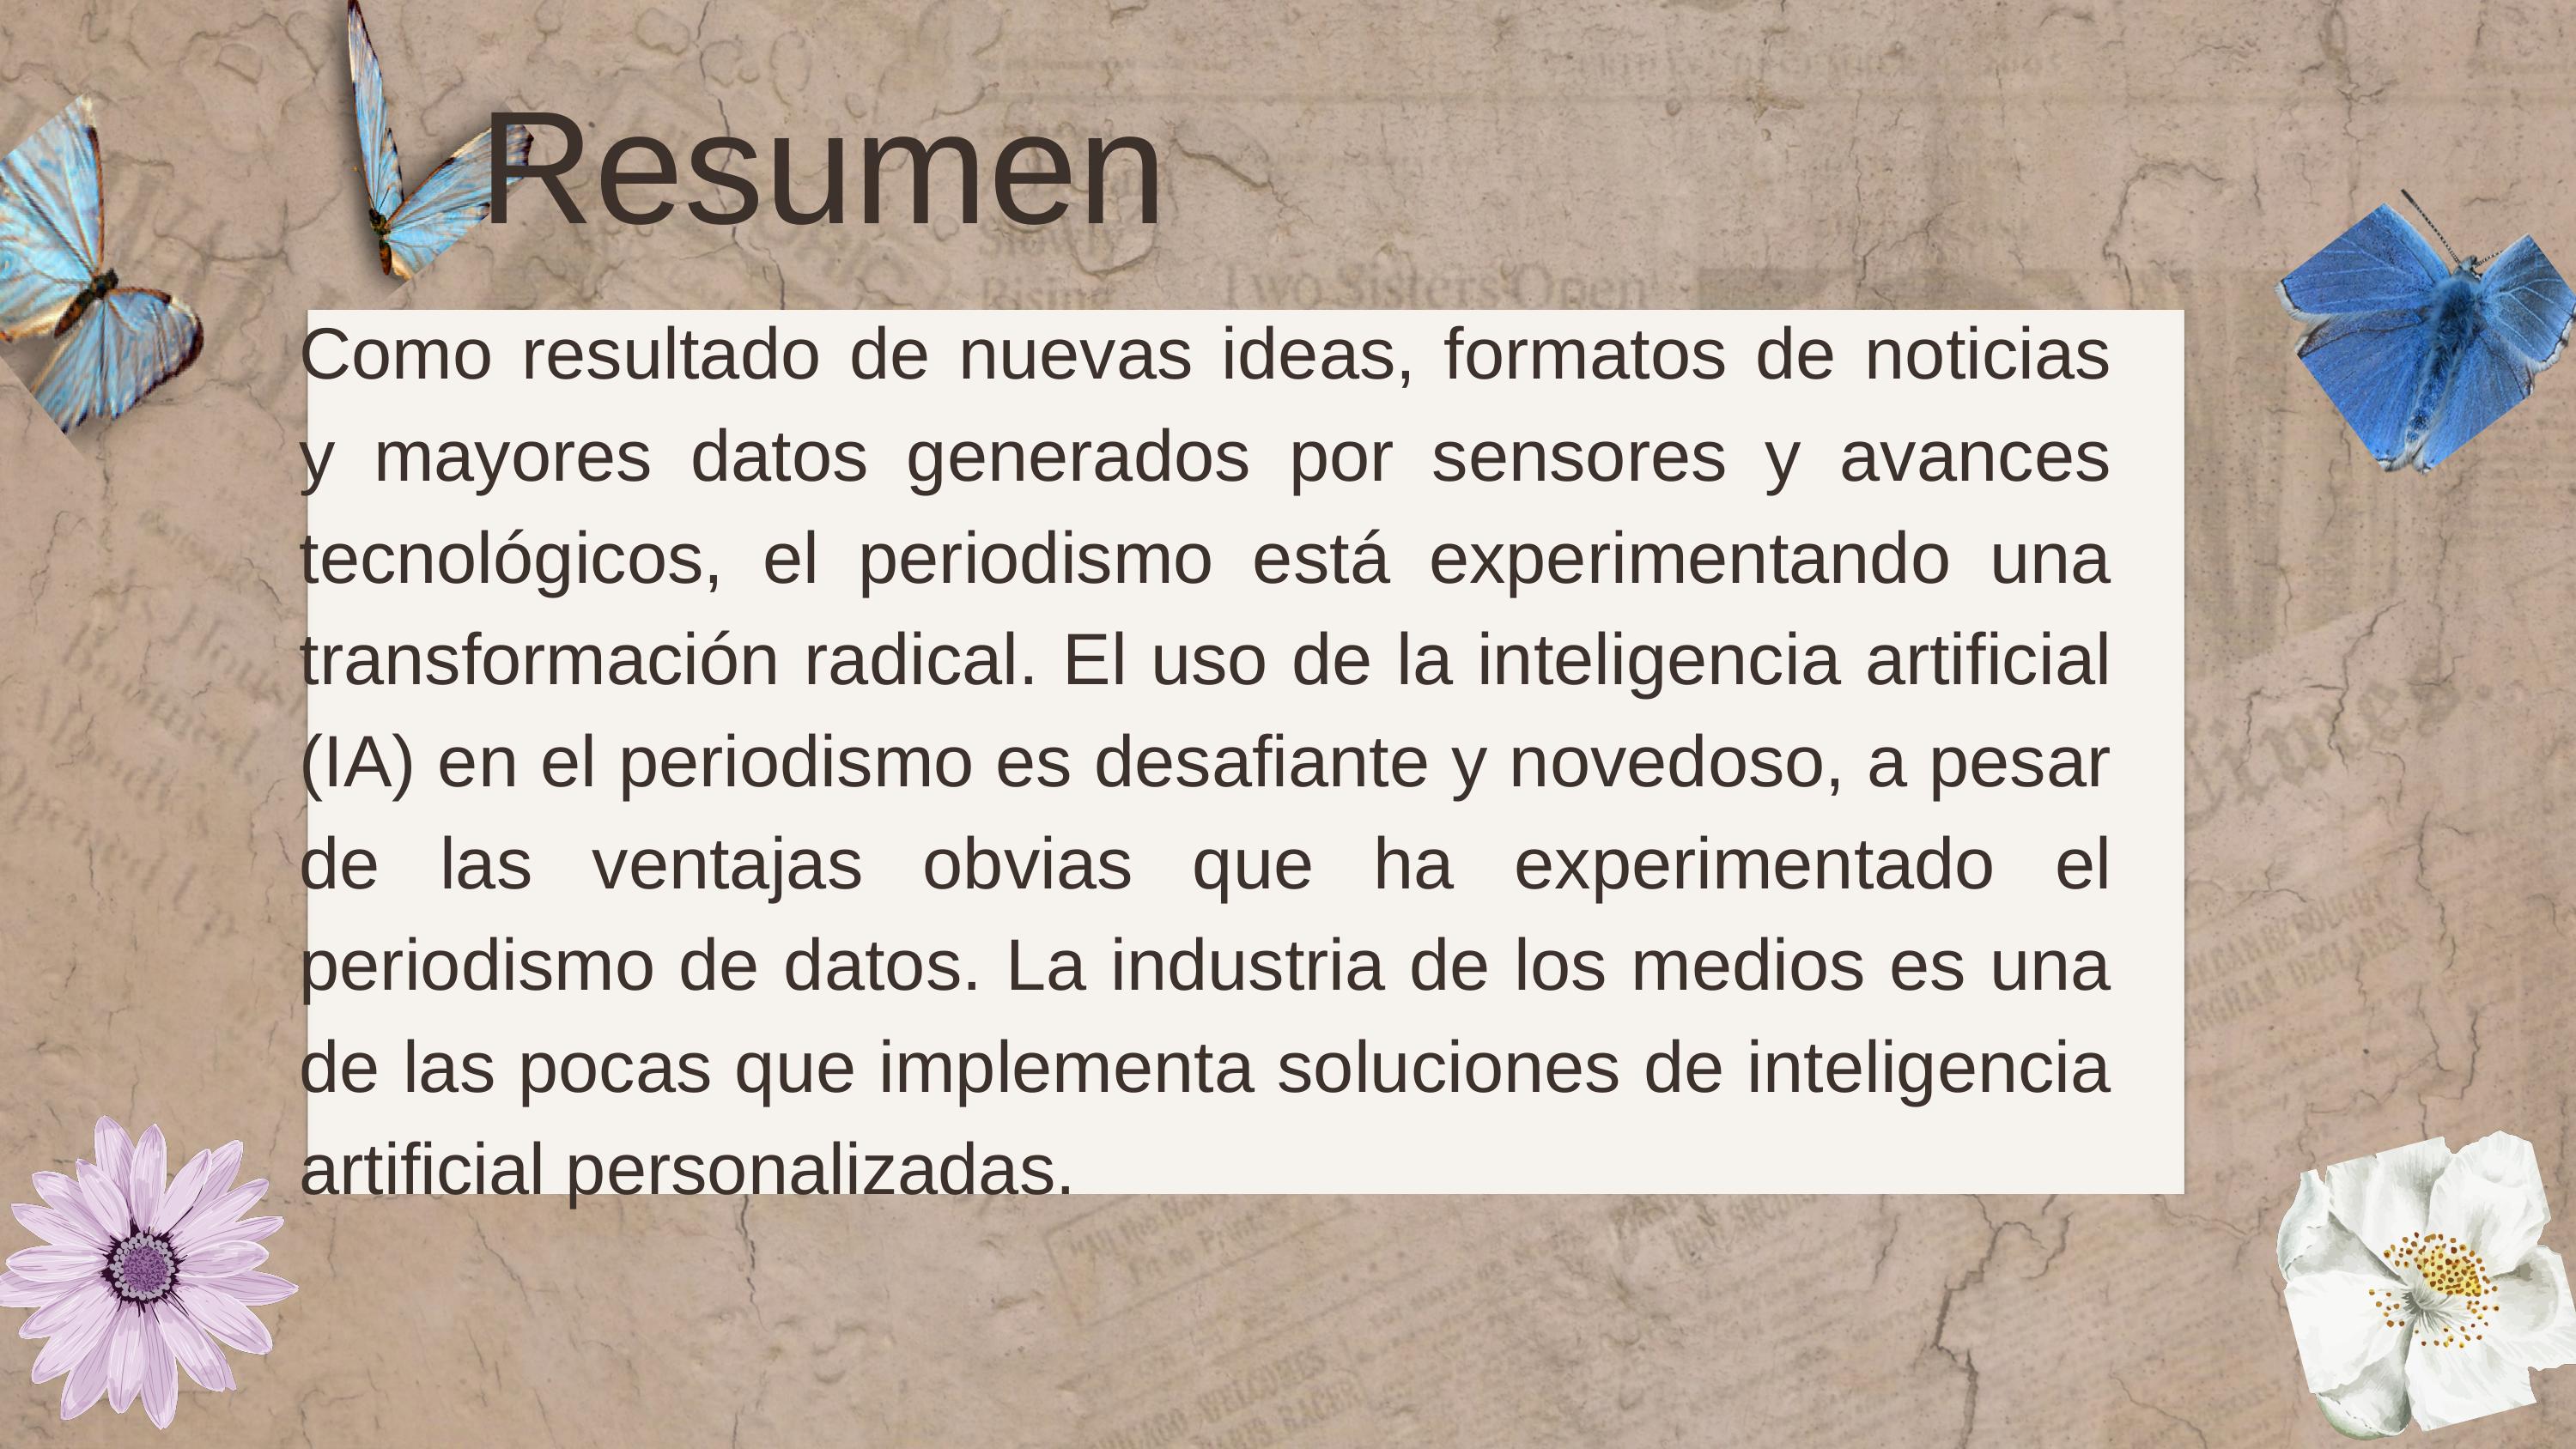

Resumen

Como resultado de nuevas ideas, formatos de noticias y mayores datos generados por sensores y avances tecnológicos, el periodismo está experimentando una transformación radical. El uso de la inteligencia artificial (IA) en el periodismo es desafiante y novedoso, a pesar de las ventajas obvias que ha experimentado el periodismo de datos. La industria de los medios es una de las pocas que implementa soluciones de inteligencia artificial personalizadas.